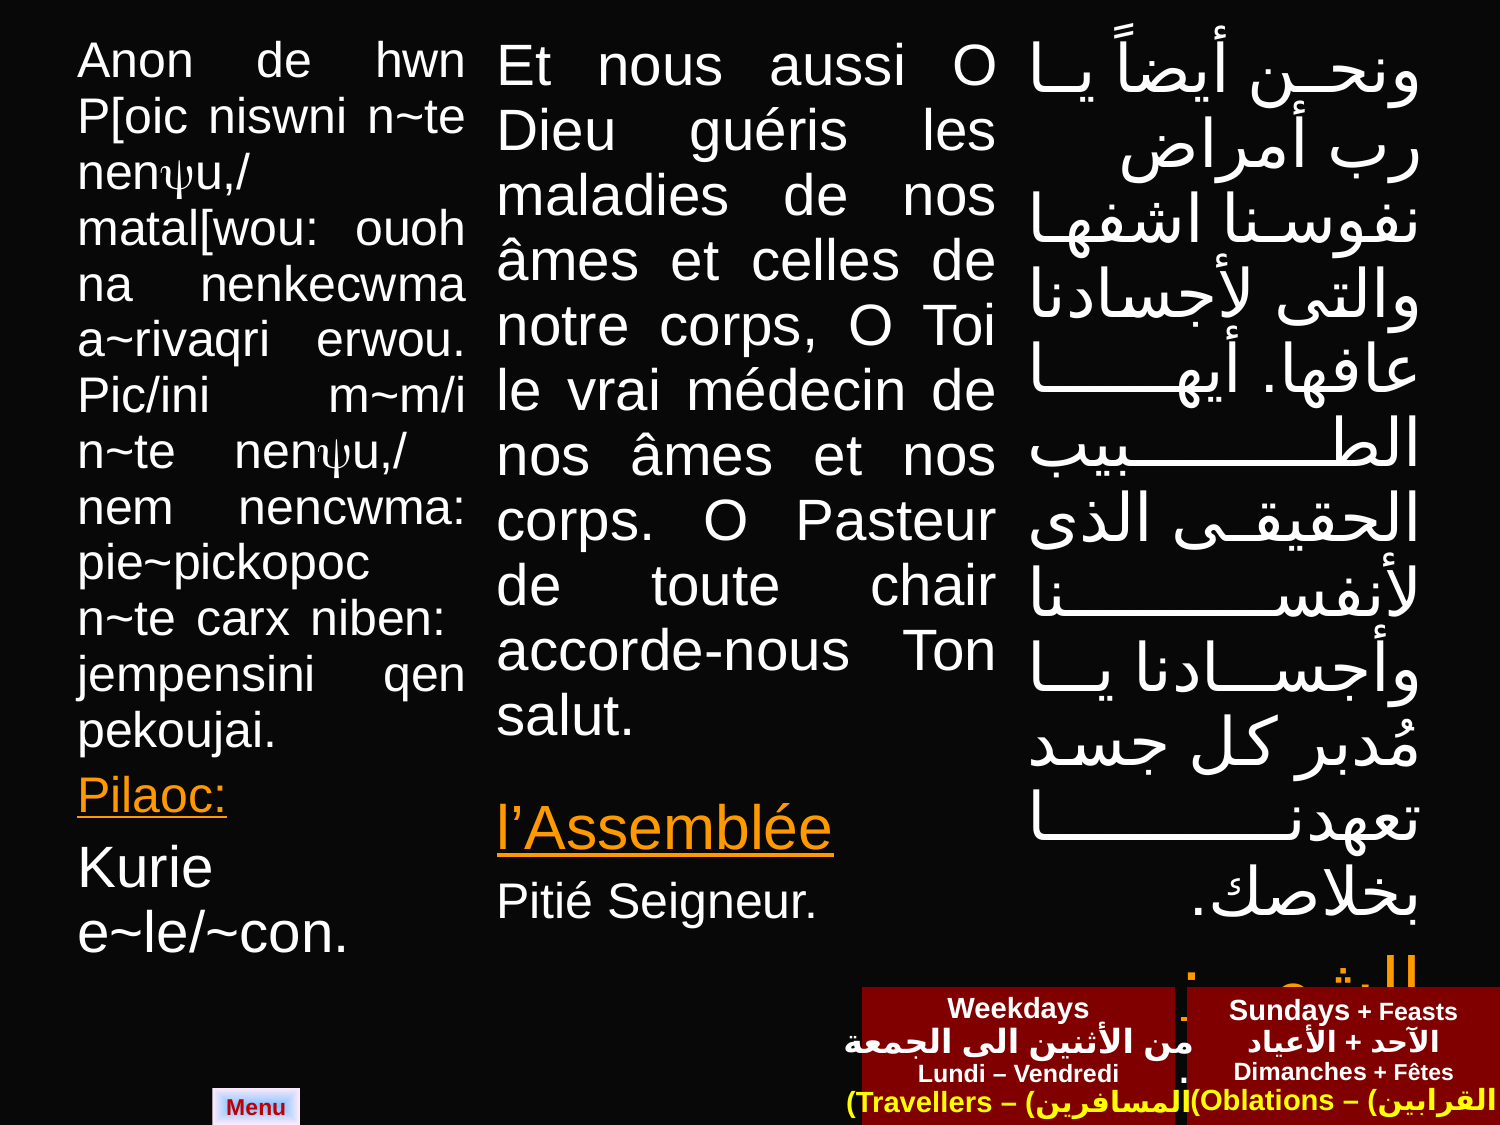

| Anon de hwn P[oic niswni n~te nenψu,/ matal[wou: ouoh na nenkecwma a~rivaqri erwou. Pic/ini m~m/i n~te nenψu,/ nem nencwma: pie~pickopoc n~te carx niben: jempensini qen pekoujai. Pilaoc: Kurie e~le/~con. | Et nous aussi O Dieu guéris les maladies de nos âmes et celles de notre corps, O Toi le vrai médecin de nos âmes et nos corps. O Pasteur de toute chair accorde-nous Ton salut. l’Assemblée Pitié Seigneur. | ونحن أيضاً يا رب أمراض نفوسنا اشفها والتى لأجسادنا عافها. أيها الطبيب الحقيقى الذى لأنفسنا وأجسادنا يا مُدبر كل جسد تعهدنا بخلاصك. الشعب: يا ربُ ارحم. |
| --- | --- | --- |
Weekdays
من الأثنين الى الجمعة
Lundi – Vendredi
(Travellers – (المسافرين
Sundays + Feasts
الآحد + الأعياد
Dimanches + Fêtes
(Oblations – (القرابين
Menu